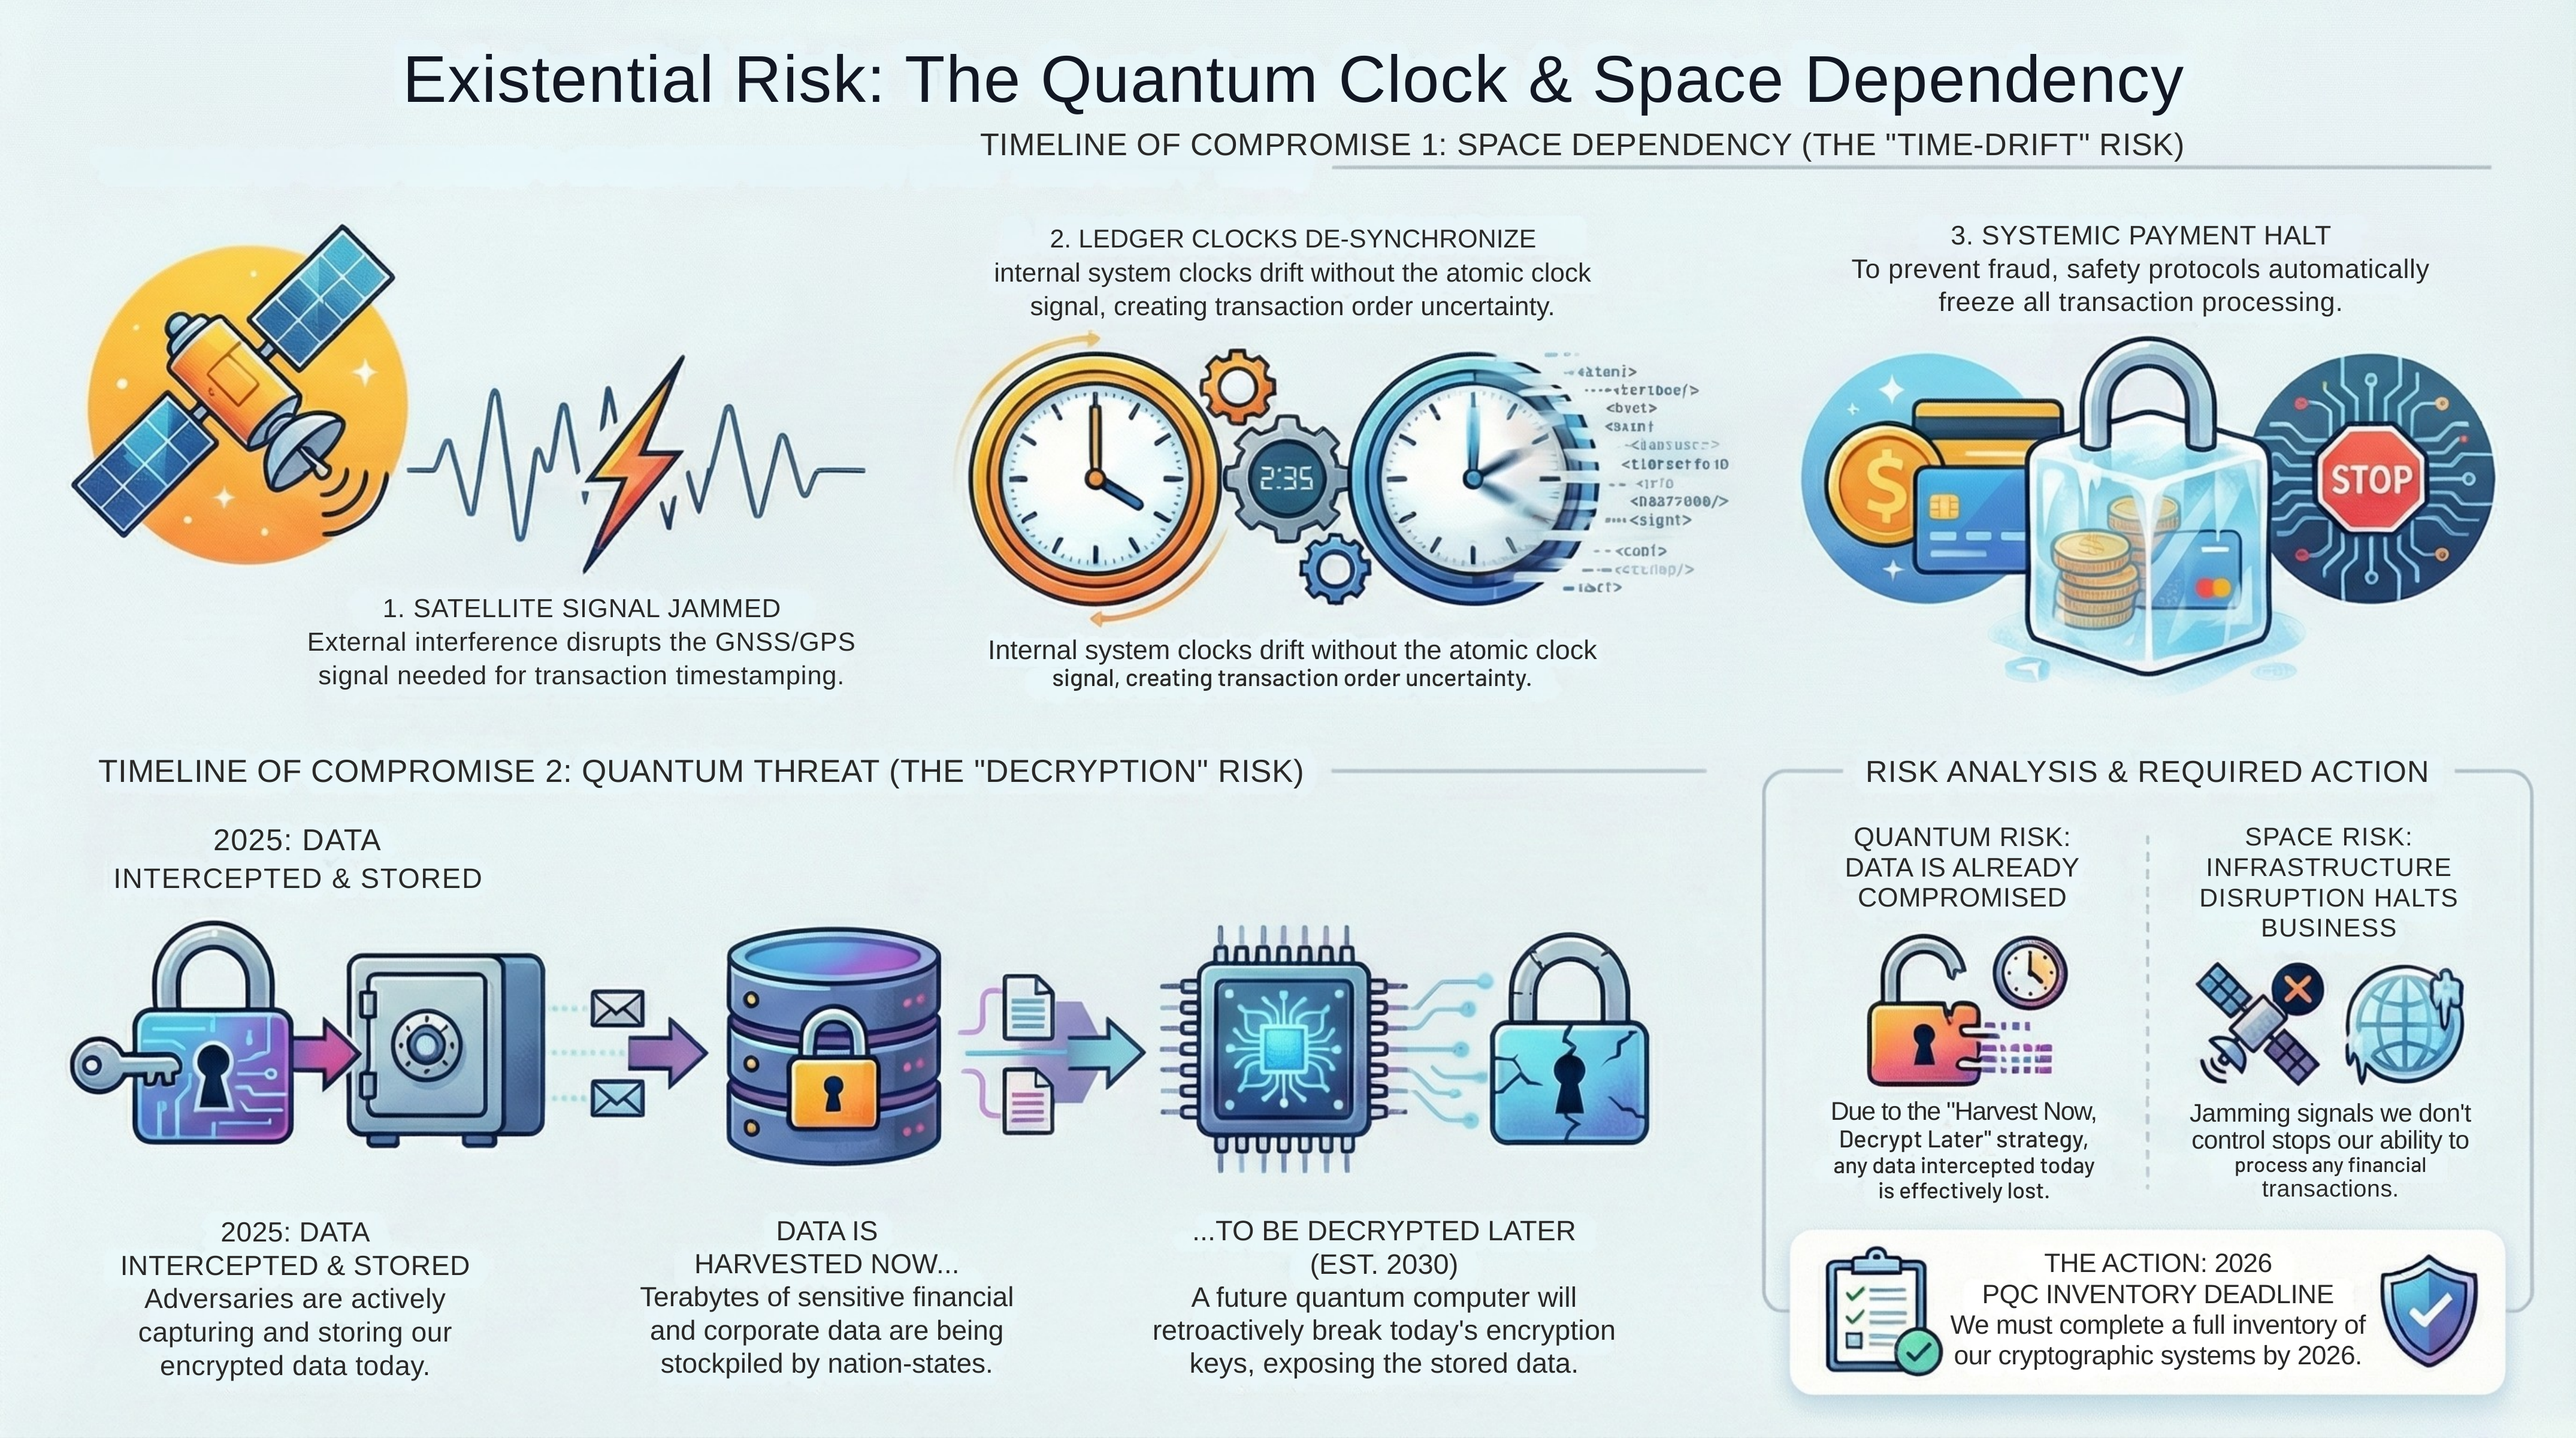

Existential Risk: The Quantum Clock & Space Dependency
TIMELINE OF COMPROMISE 1: SPACE DEPENDENCY (THE "TIME-DRIFT" RISK)
3. SYSTEMIC PAYMENT HALT
To prevent fraud, safety protocols automatically
freeze all transaction processing.
2. LEDGER CLOCKS DE-SYNCHRONIZE
internal system clocks drift without the atomic clock
signal, creating transaction order uncertainty.
1. SATELLITE SIGNAL JAMMED
External interference disrupts the GNSS/GPS
signal needed for transaction timestamping.
Internal system clocks drift without the atomic clock
signal, creating transaction order uncertainty.
TIMELINE OF COMPROMISE 2: QUANTUM THREAT (THE "DECRYPTION" RISK)
RISK ANALYSIS & REQUIRED ACTION
2025: DATA
SPACE RISK:
INFRASTRUCTURE
DISRUPTION HALTS
BUSINESS
QUANTUM RISK:
DATA IS ALREADY
COMPROMISED
INTERCEPTED & STORED
Due to the "Harvest Now,
Decrypt Later" strategy,
any data intercepted today
is effectively lost.
Jamming signals we don't
control stops our ability to
process any financial
transactions.
DATA IS
HARVESTED NOW...
Terabytes of sensitive financial
and corporate data are being
stockpiled by nation-states.
...TO BE DECRYPTED LATER
(EST. 2030)
A future quantum computer will
retroactively break today's encryption
keys, exposing the stored data.
2025: DATA
INTERCEPTED & STORED
Adversaries are actively
capturing and storing our
encrypted data today.
THE ACTION: 2026
PQC INVENTORY DEADLINE
We must complete a full inventory of
our cryptographic systems by 2026.